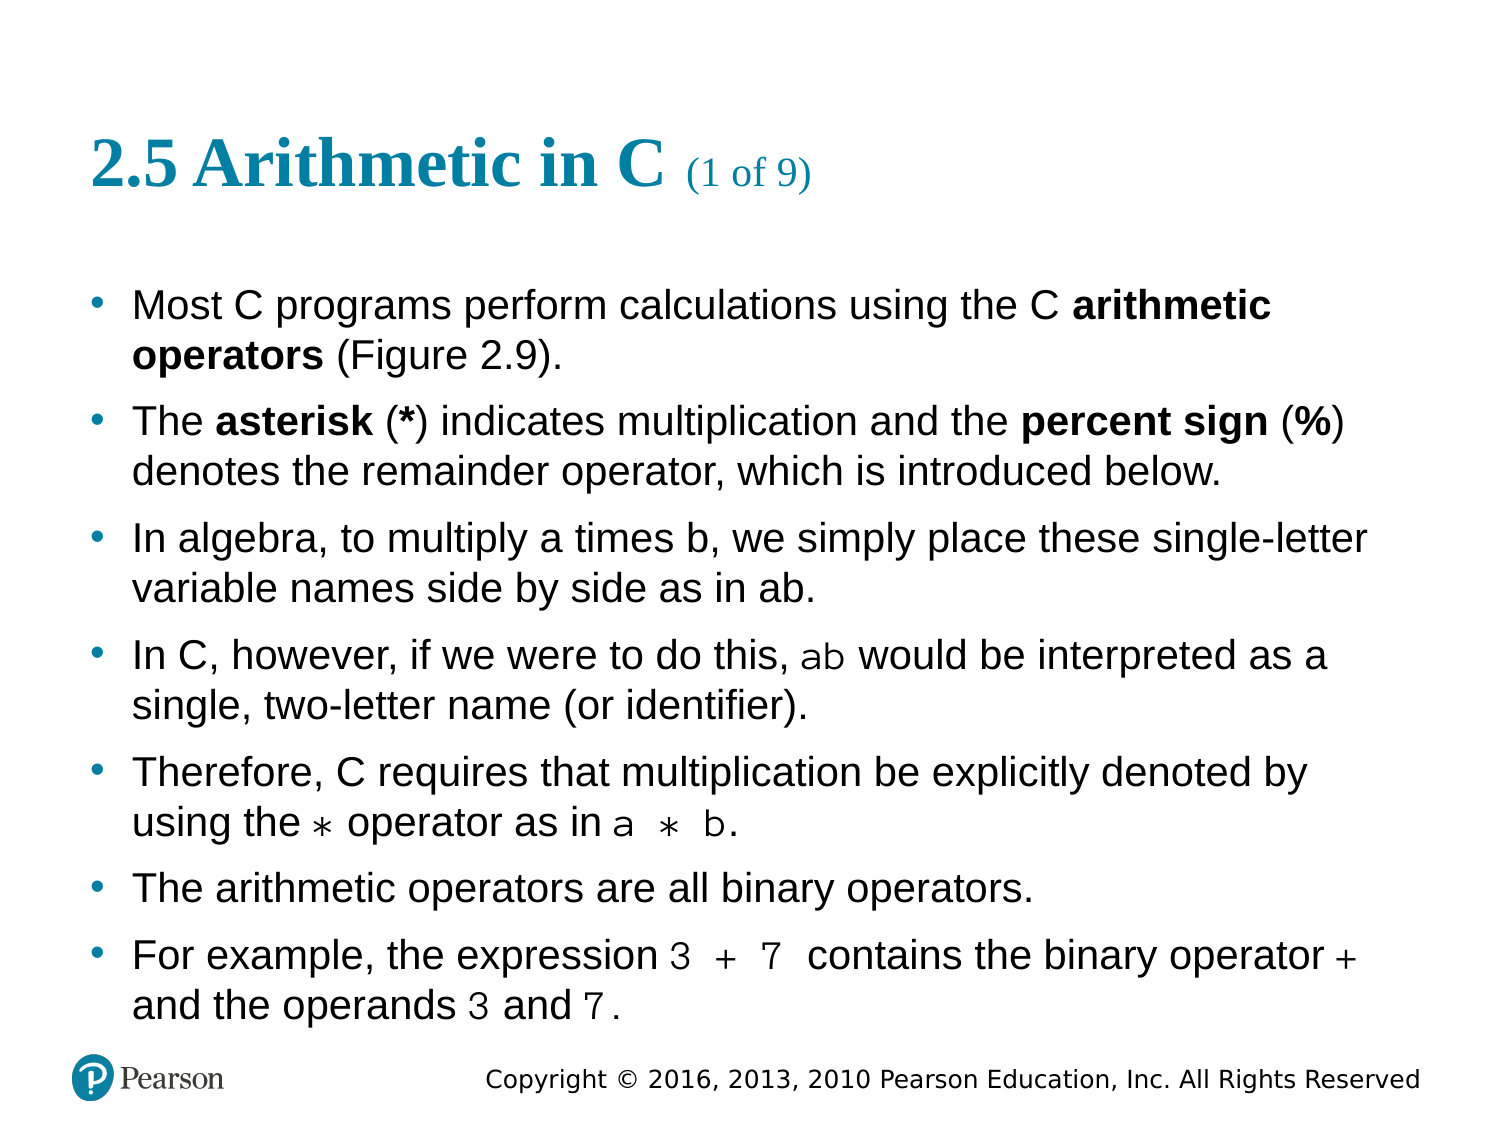

# 2.5 Arithmetic in C (1 of 9)
Most C programs perform calculations using the C arithmetic operators (Figure 2.9).
The asterisk (*) indicates multiplication and the percent sign (%) denotes the remainder operator, which is introduced below.
In algebra, to multiply a times b, we simply place these single-letter variable names side by side as in ab.
In C, however, if we were to do this, ab would be interpreted as a single, two-letter name (or identifier).
Therefore, C requires that multiplication be explicitly denoted by using the * operator as in a * b.
The arithmetic operators are all binary operators.
For example, the expression 3 + 7 contains the binary operator + and the operands 3 and 7.